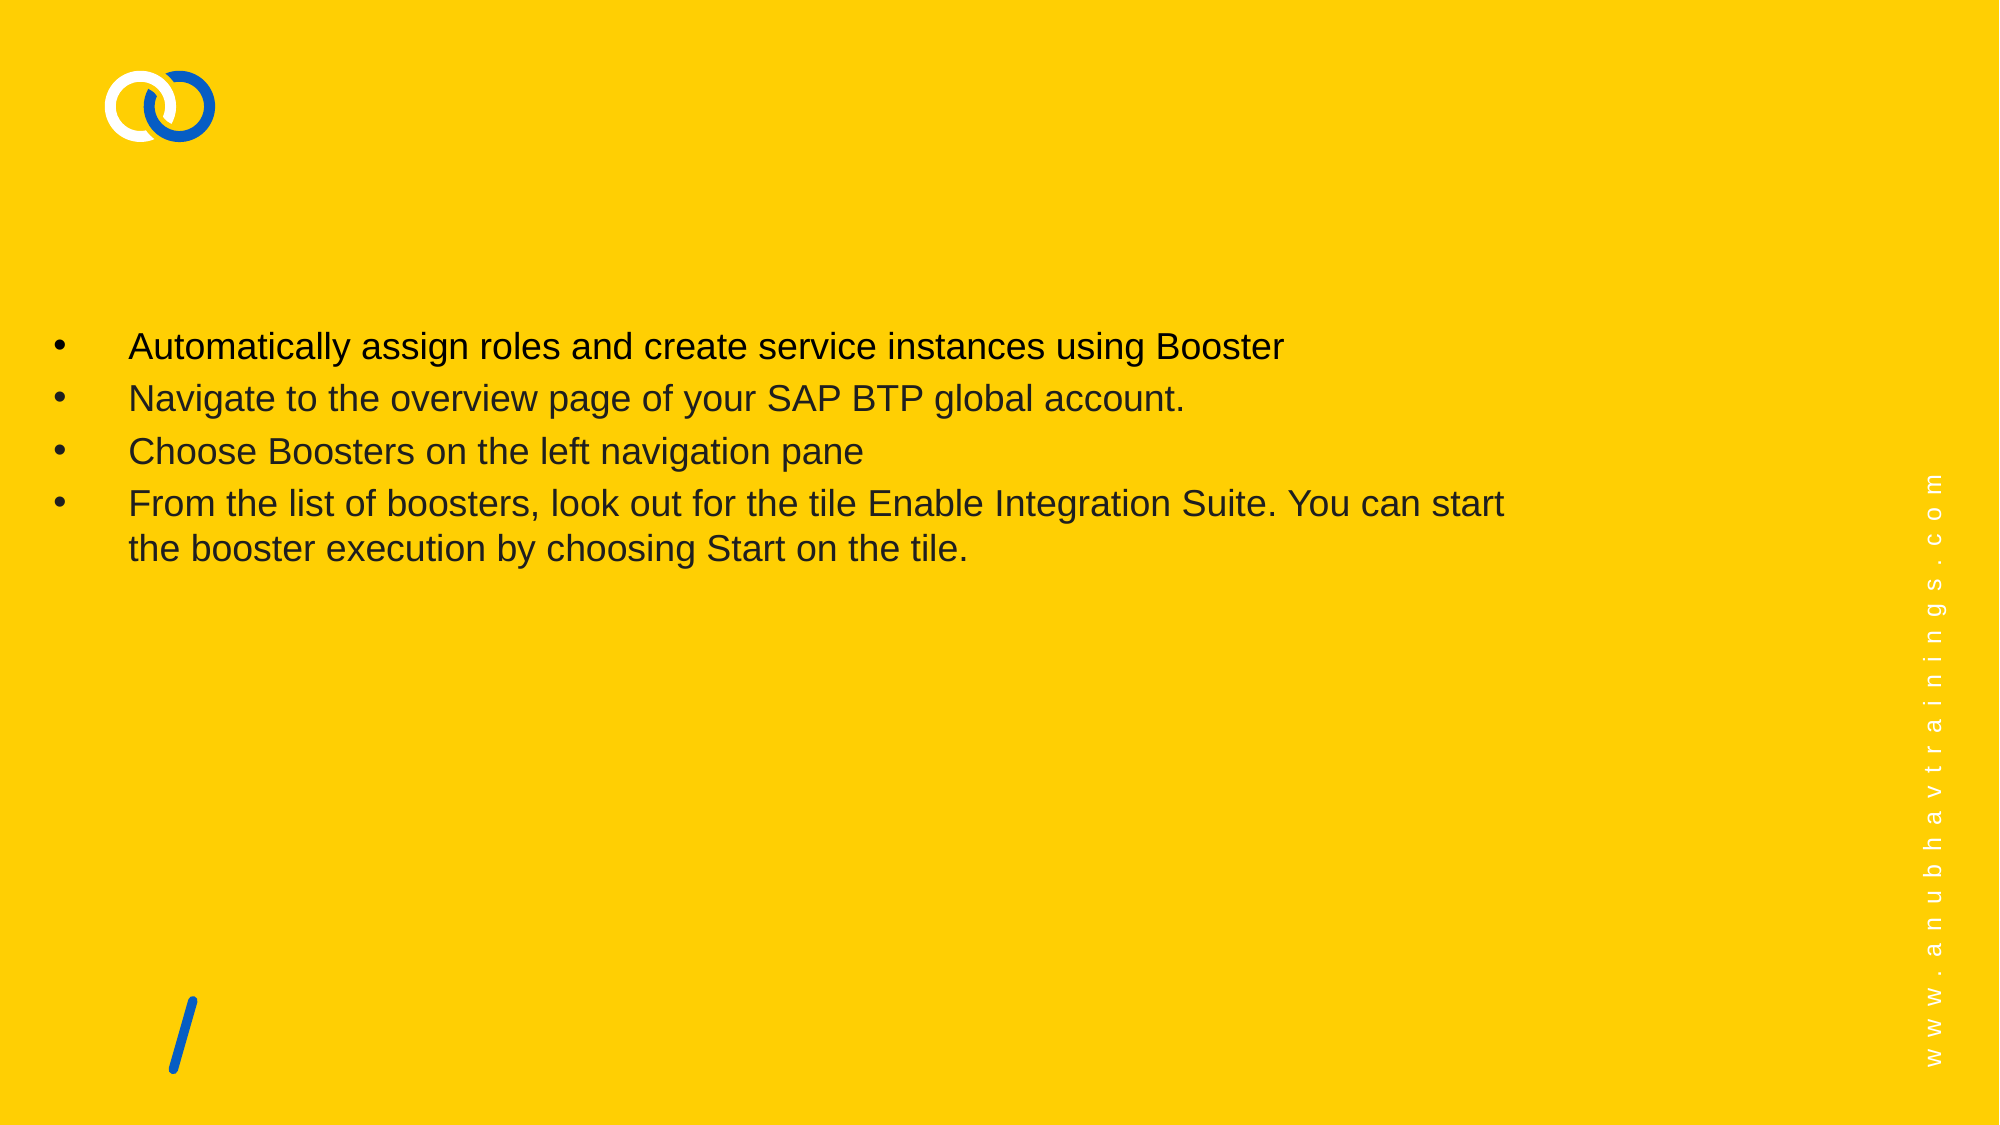

#
Automatically assign roles and create service instances using Booster
Navigate to the overview page of your SAP BTP global account.
Choose Boosters on the left navigation pane
From the list of boosters, look out for the tile Enable Integration Suite. You can start the booster execution by choosing Start on the tile.

www.anubhavtrainings.com